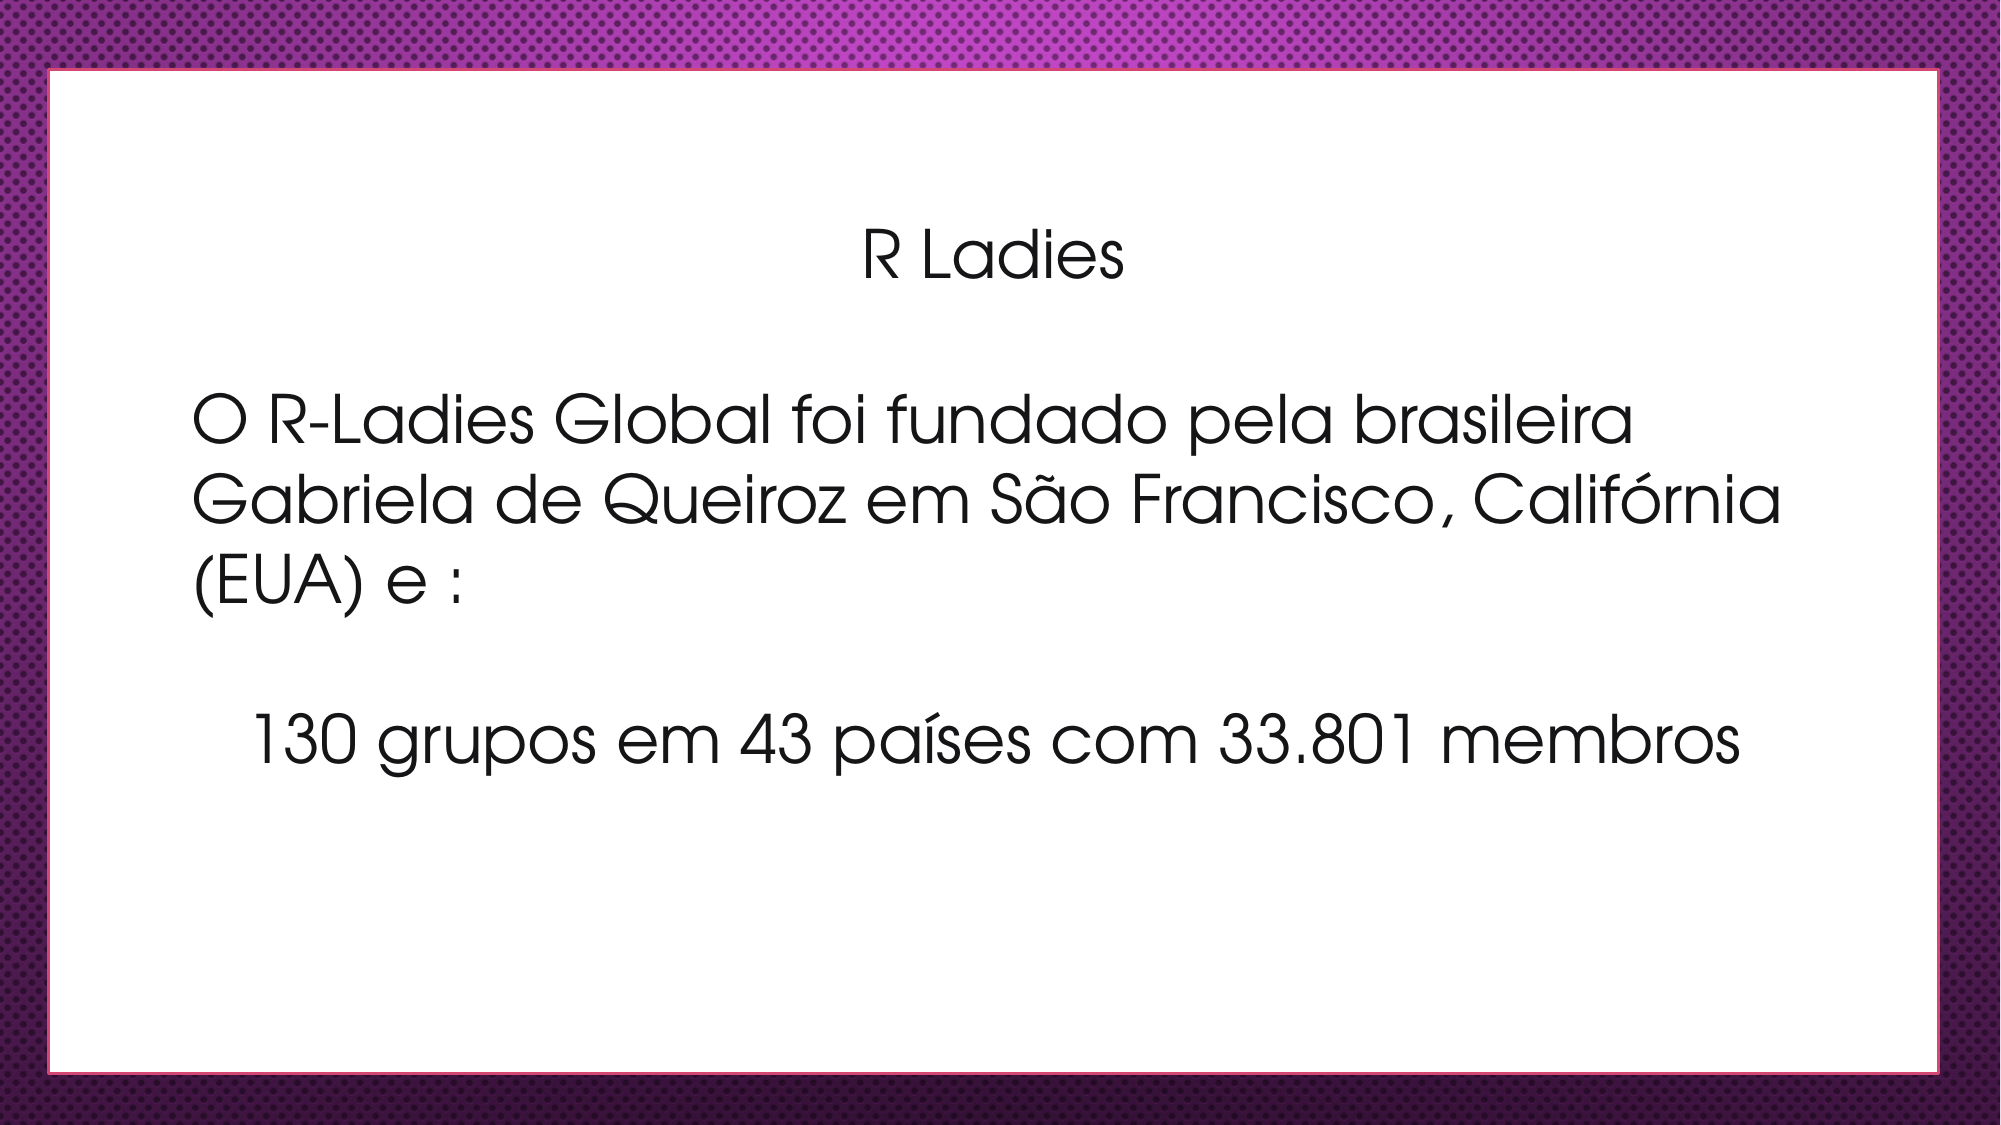

R Ladies
O R-Ladies Global foi fundado pela brasileira Gabriela de Queiroz em São Francisco, Califórnia (EUA) e :

   130 grupos em 43 países com 33.801 membros